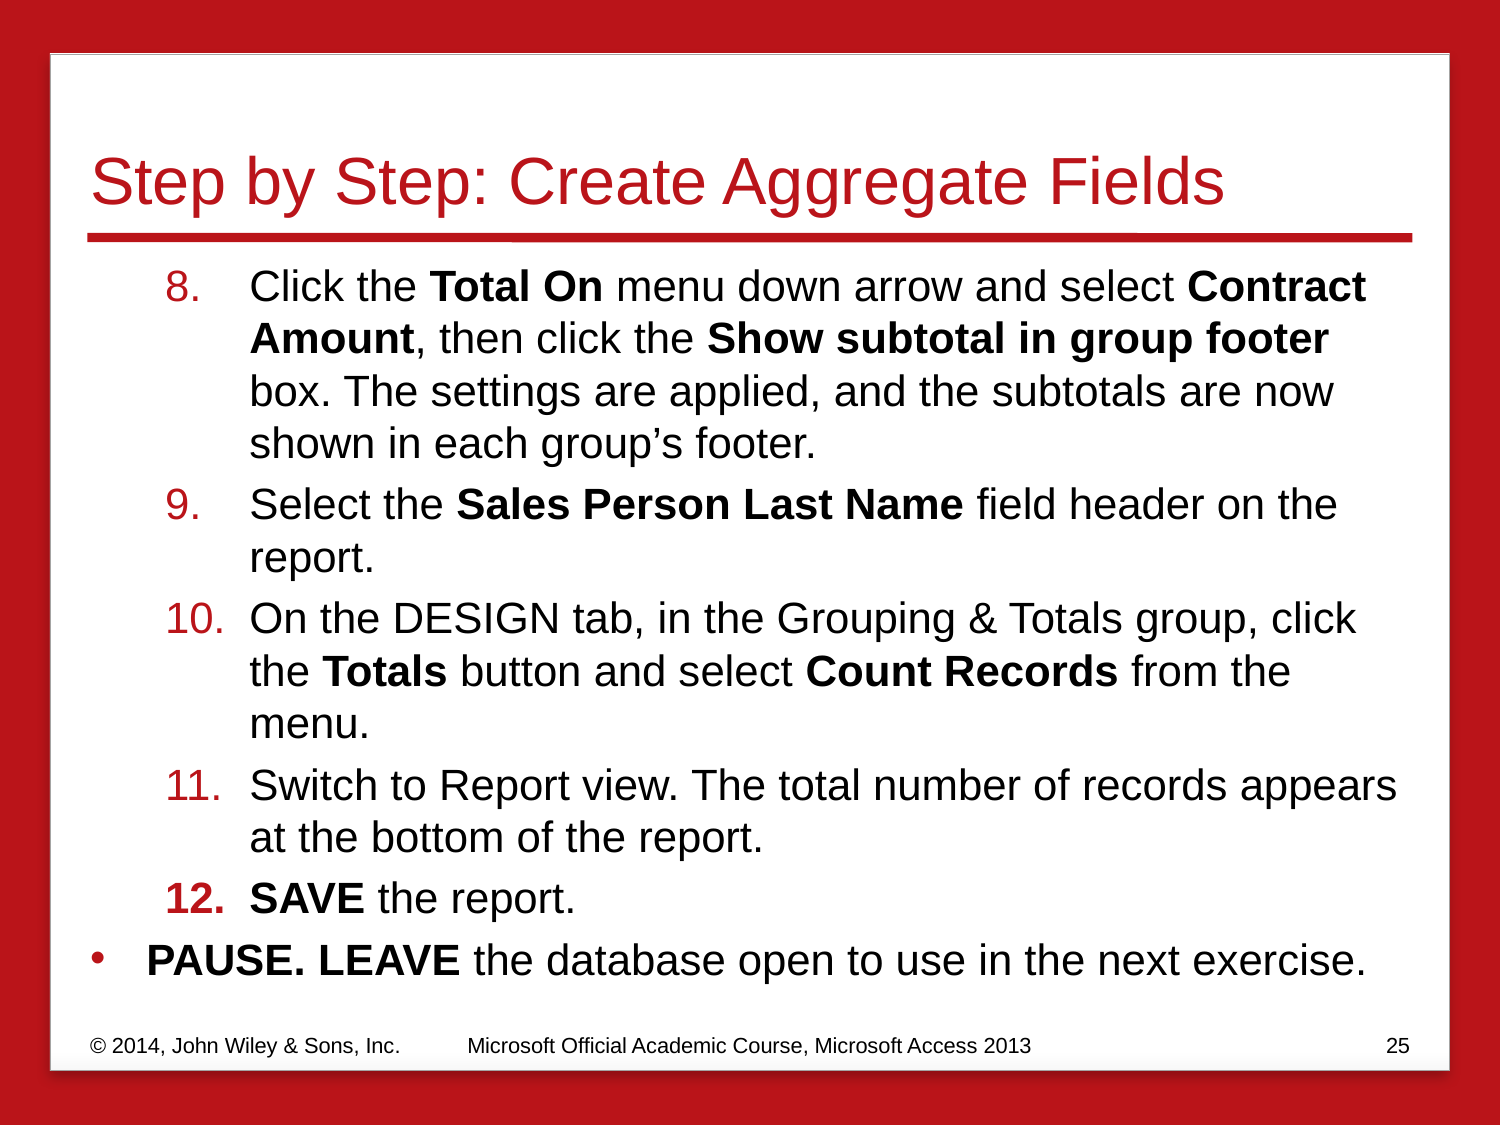

# Step by Step: Create Aggregate Fields
Click the Total On menu down arrow and select Contract Amount, then click the Show subtotal in group footer box. The settings are applied, and the subtotals are now shown in each group’s footer.
Select the Sales Person Last Name field header on the report.
On the DESIGN tab, in the Grouping & Totals group, click the Totals button and select Count Records from the menu.
Switch to Report view. The total number of records appears at the bottom of the report.
SAVE the report.
PAUSE. LEAVE the database open to use in the next exercise.
© 2014, John Wiley & Sons, Inc.
Microsoft Official Academic Course, Microsoft Access 2013
25